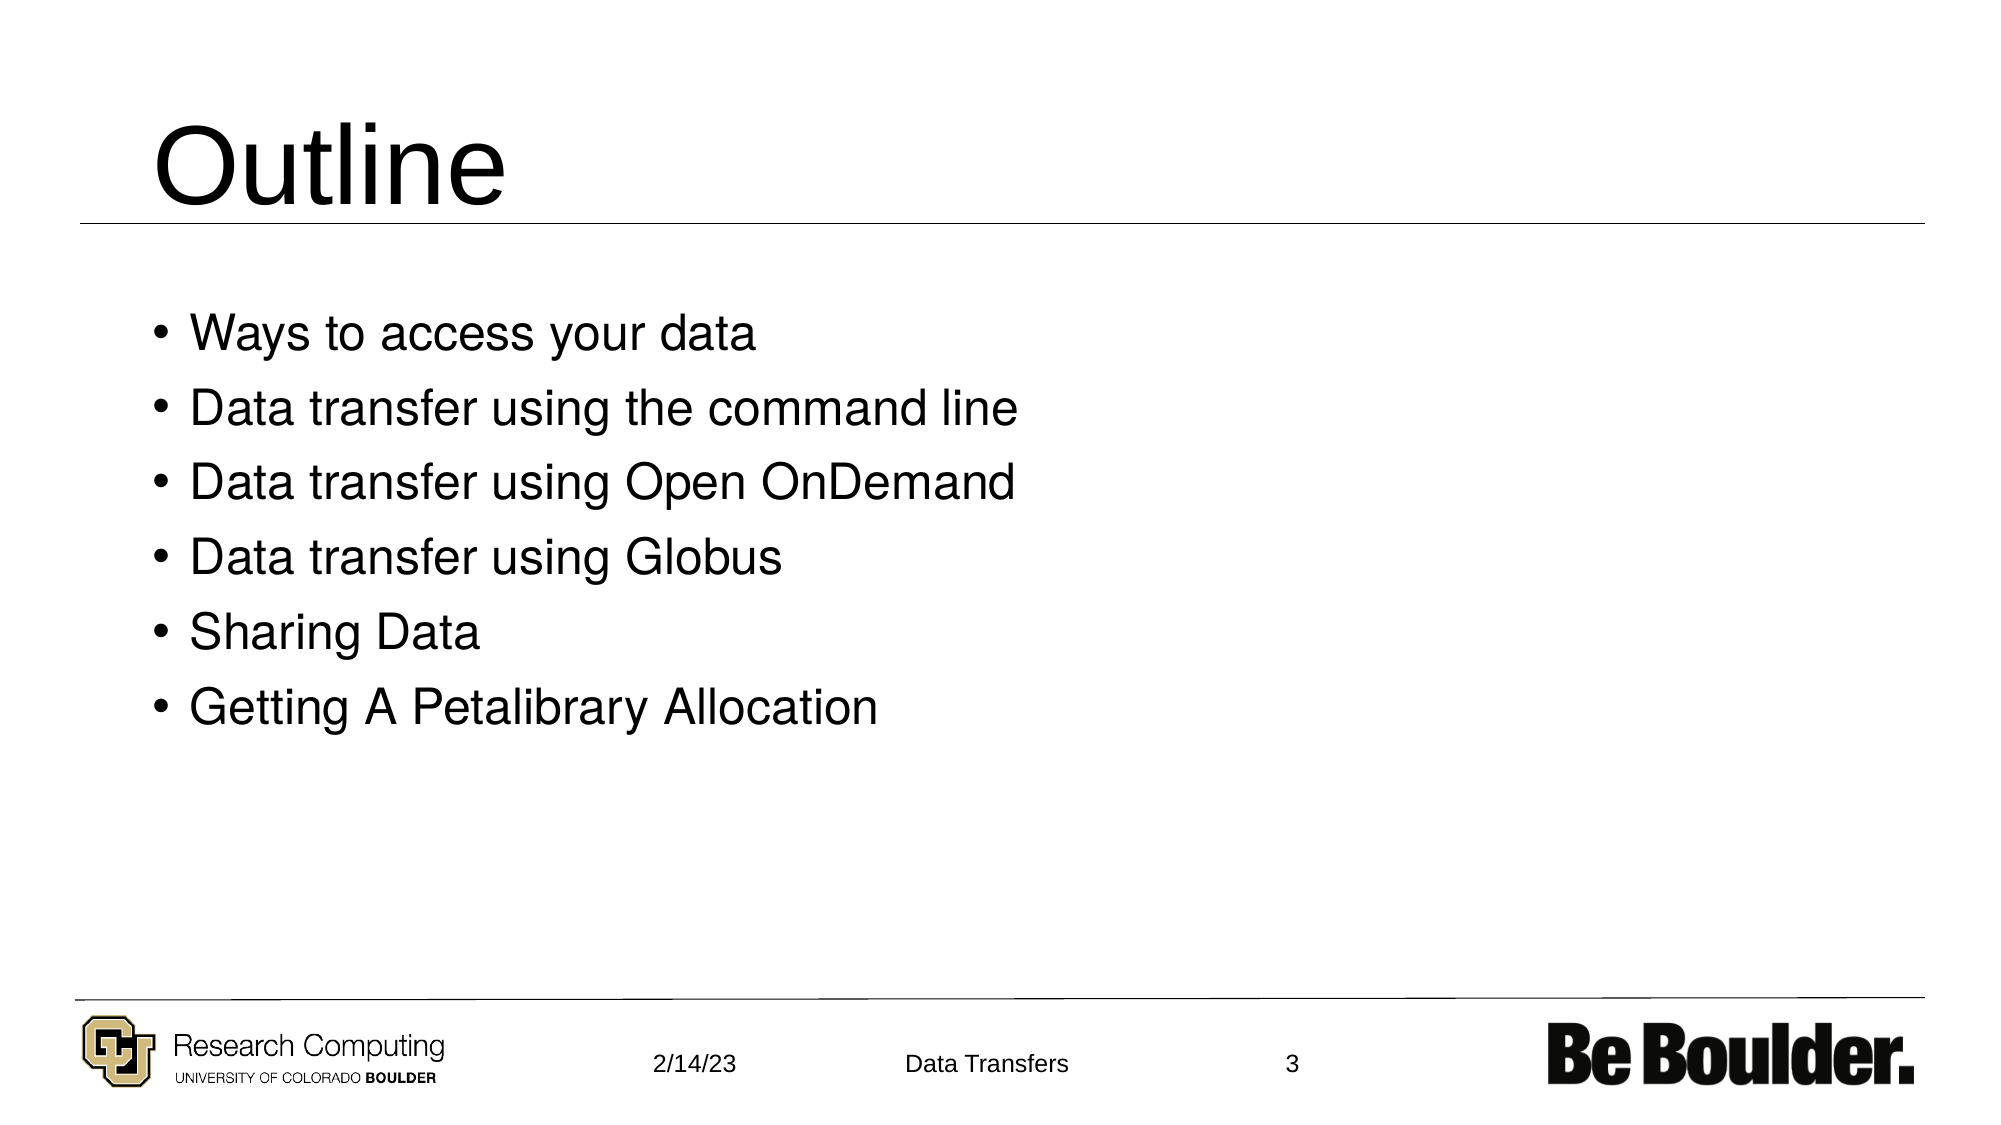

# Outline
Ways to access your data
Data transfer using the command line
Data transfer using Open OnDemand
Data transfer using Globus
Sharing Data
Getting A Petalibrary Allocation
2/14/23
3
Data Transfers